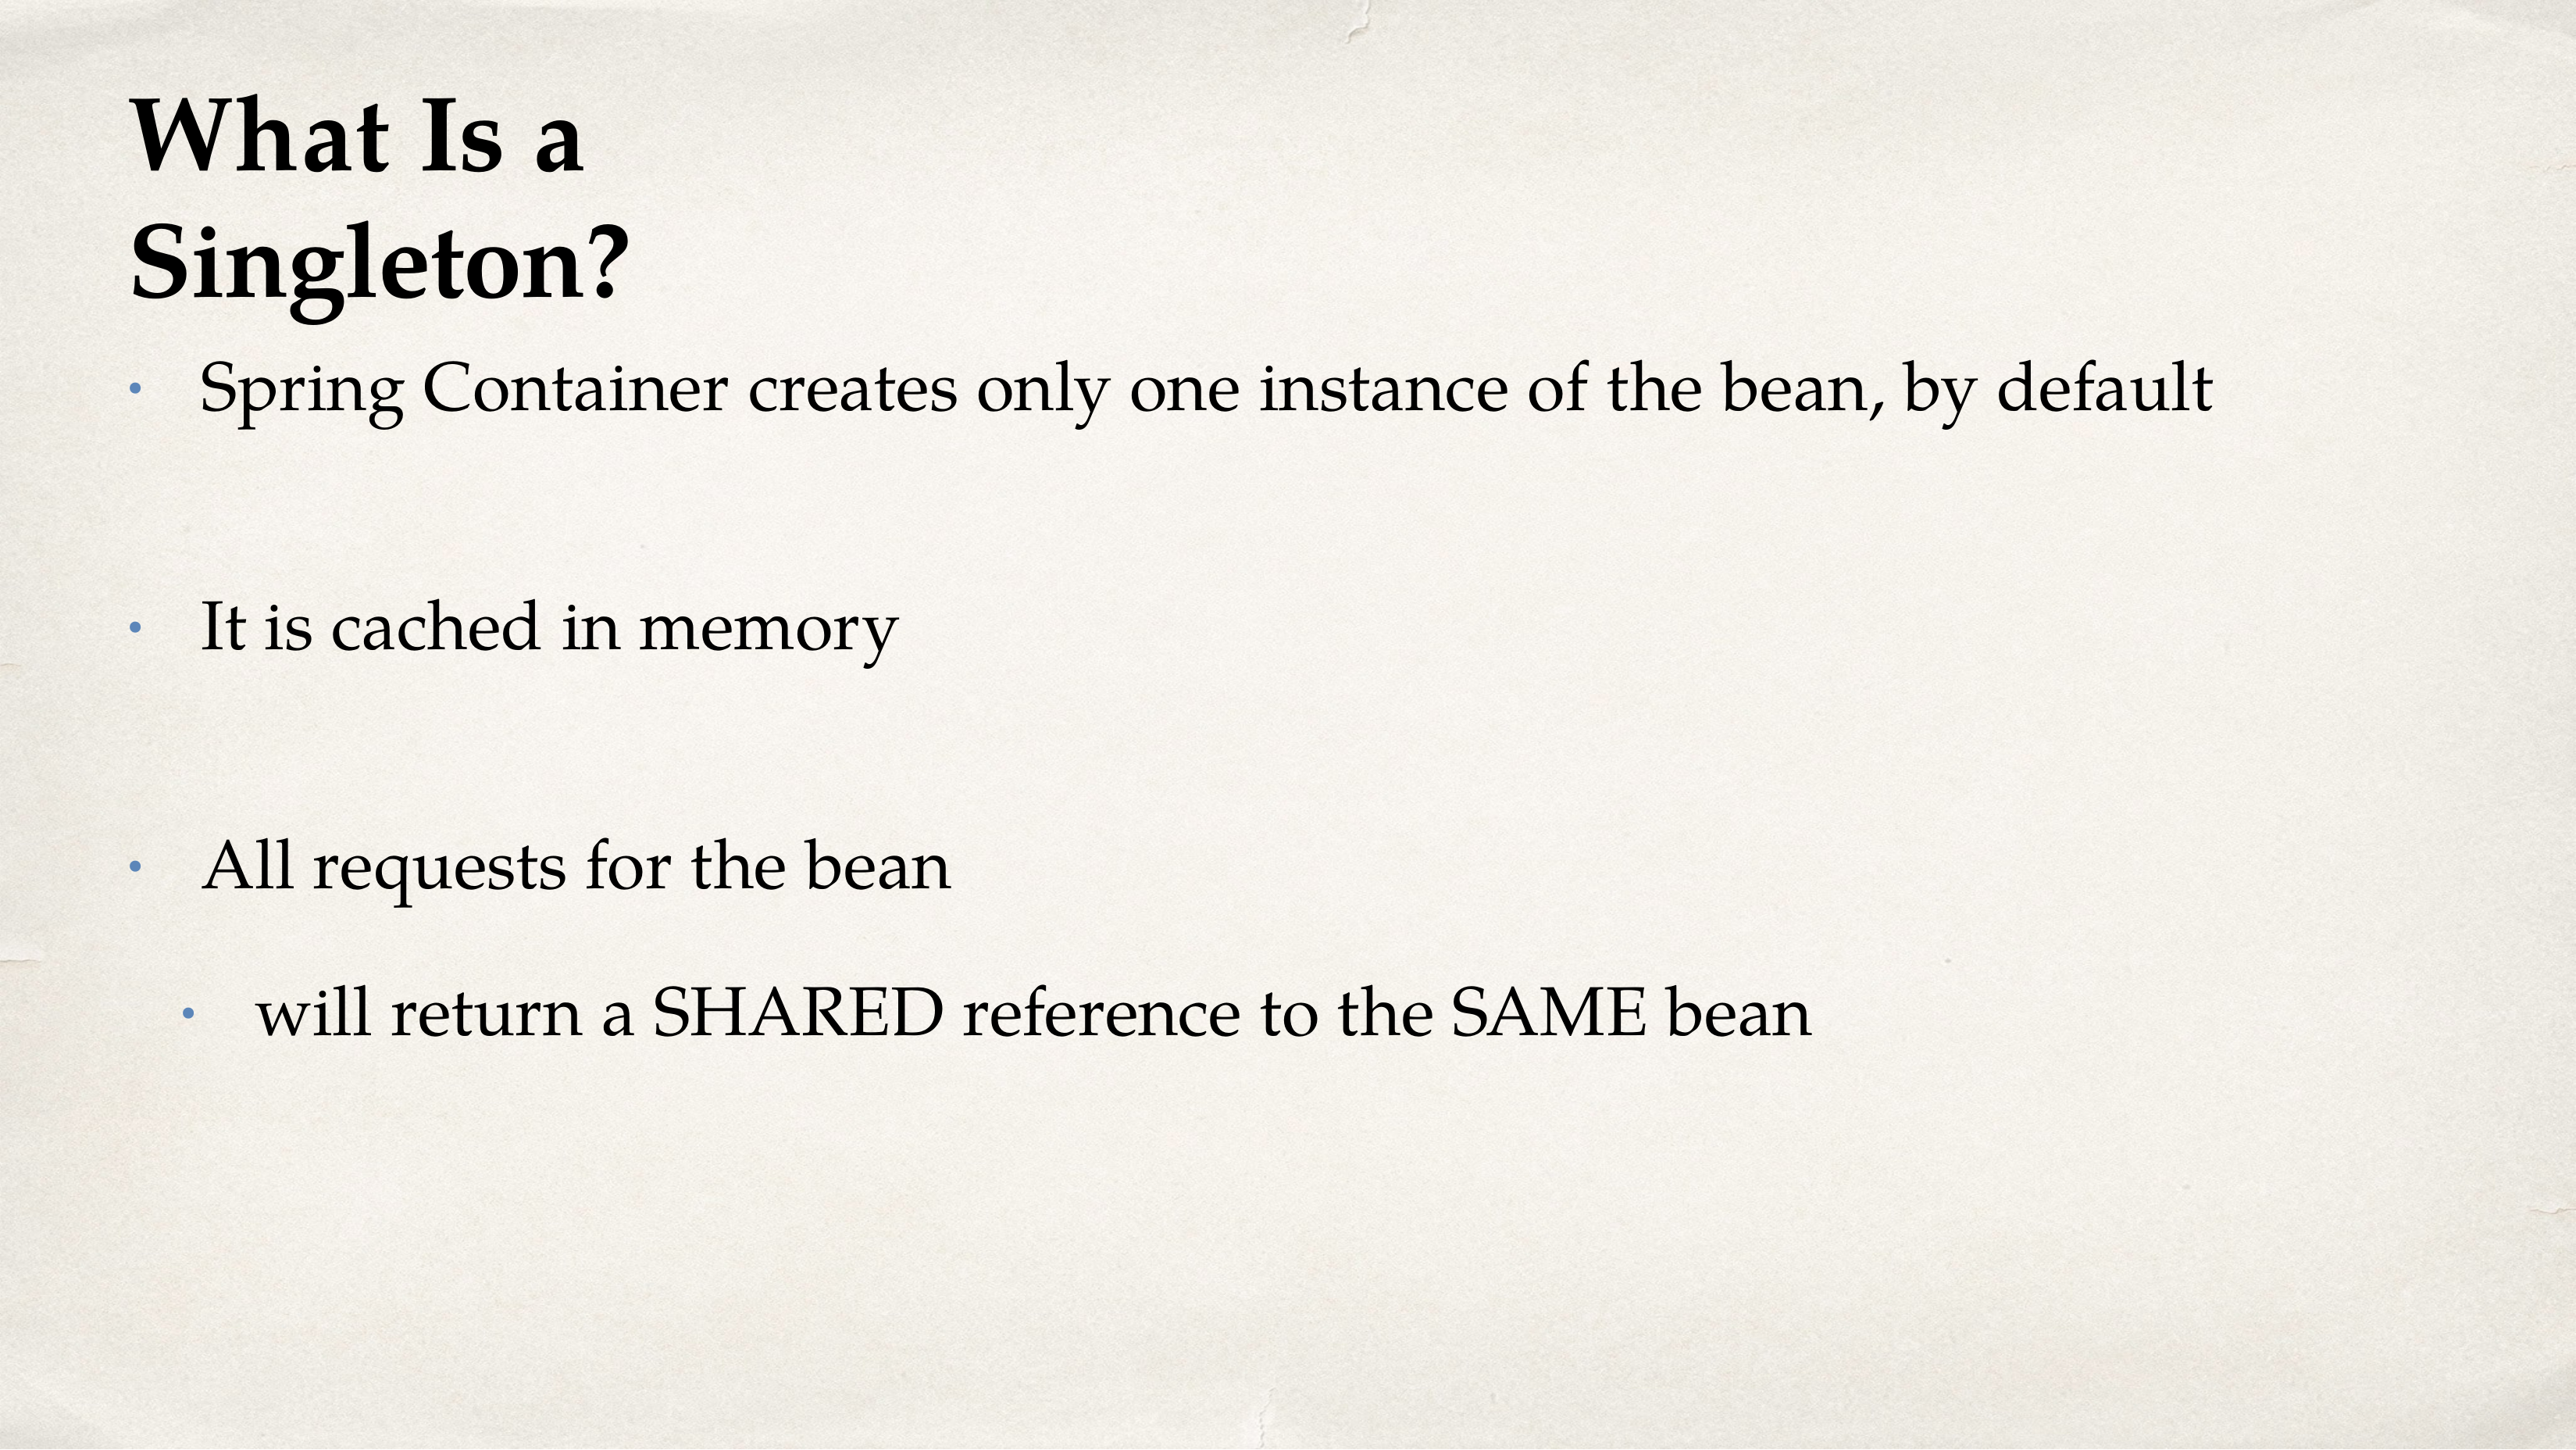

# What Is a Singleton?
Spring Container creates only one instance of the bean, by default
•
It is cached in memory
•
All requests for the bean
•
will return a SHARED reference to the SAME bean
•